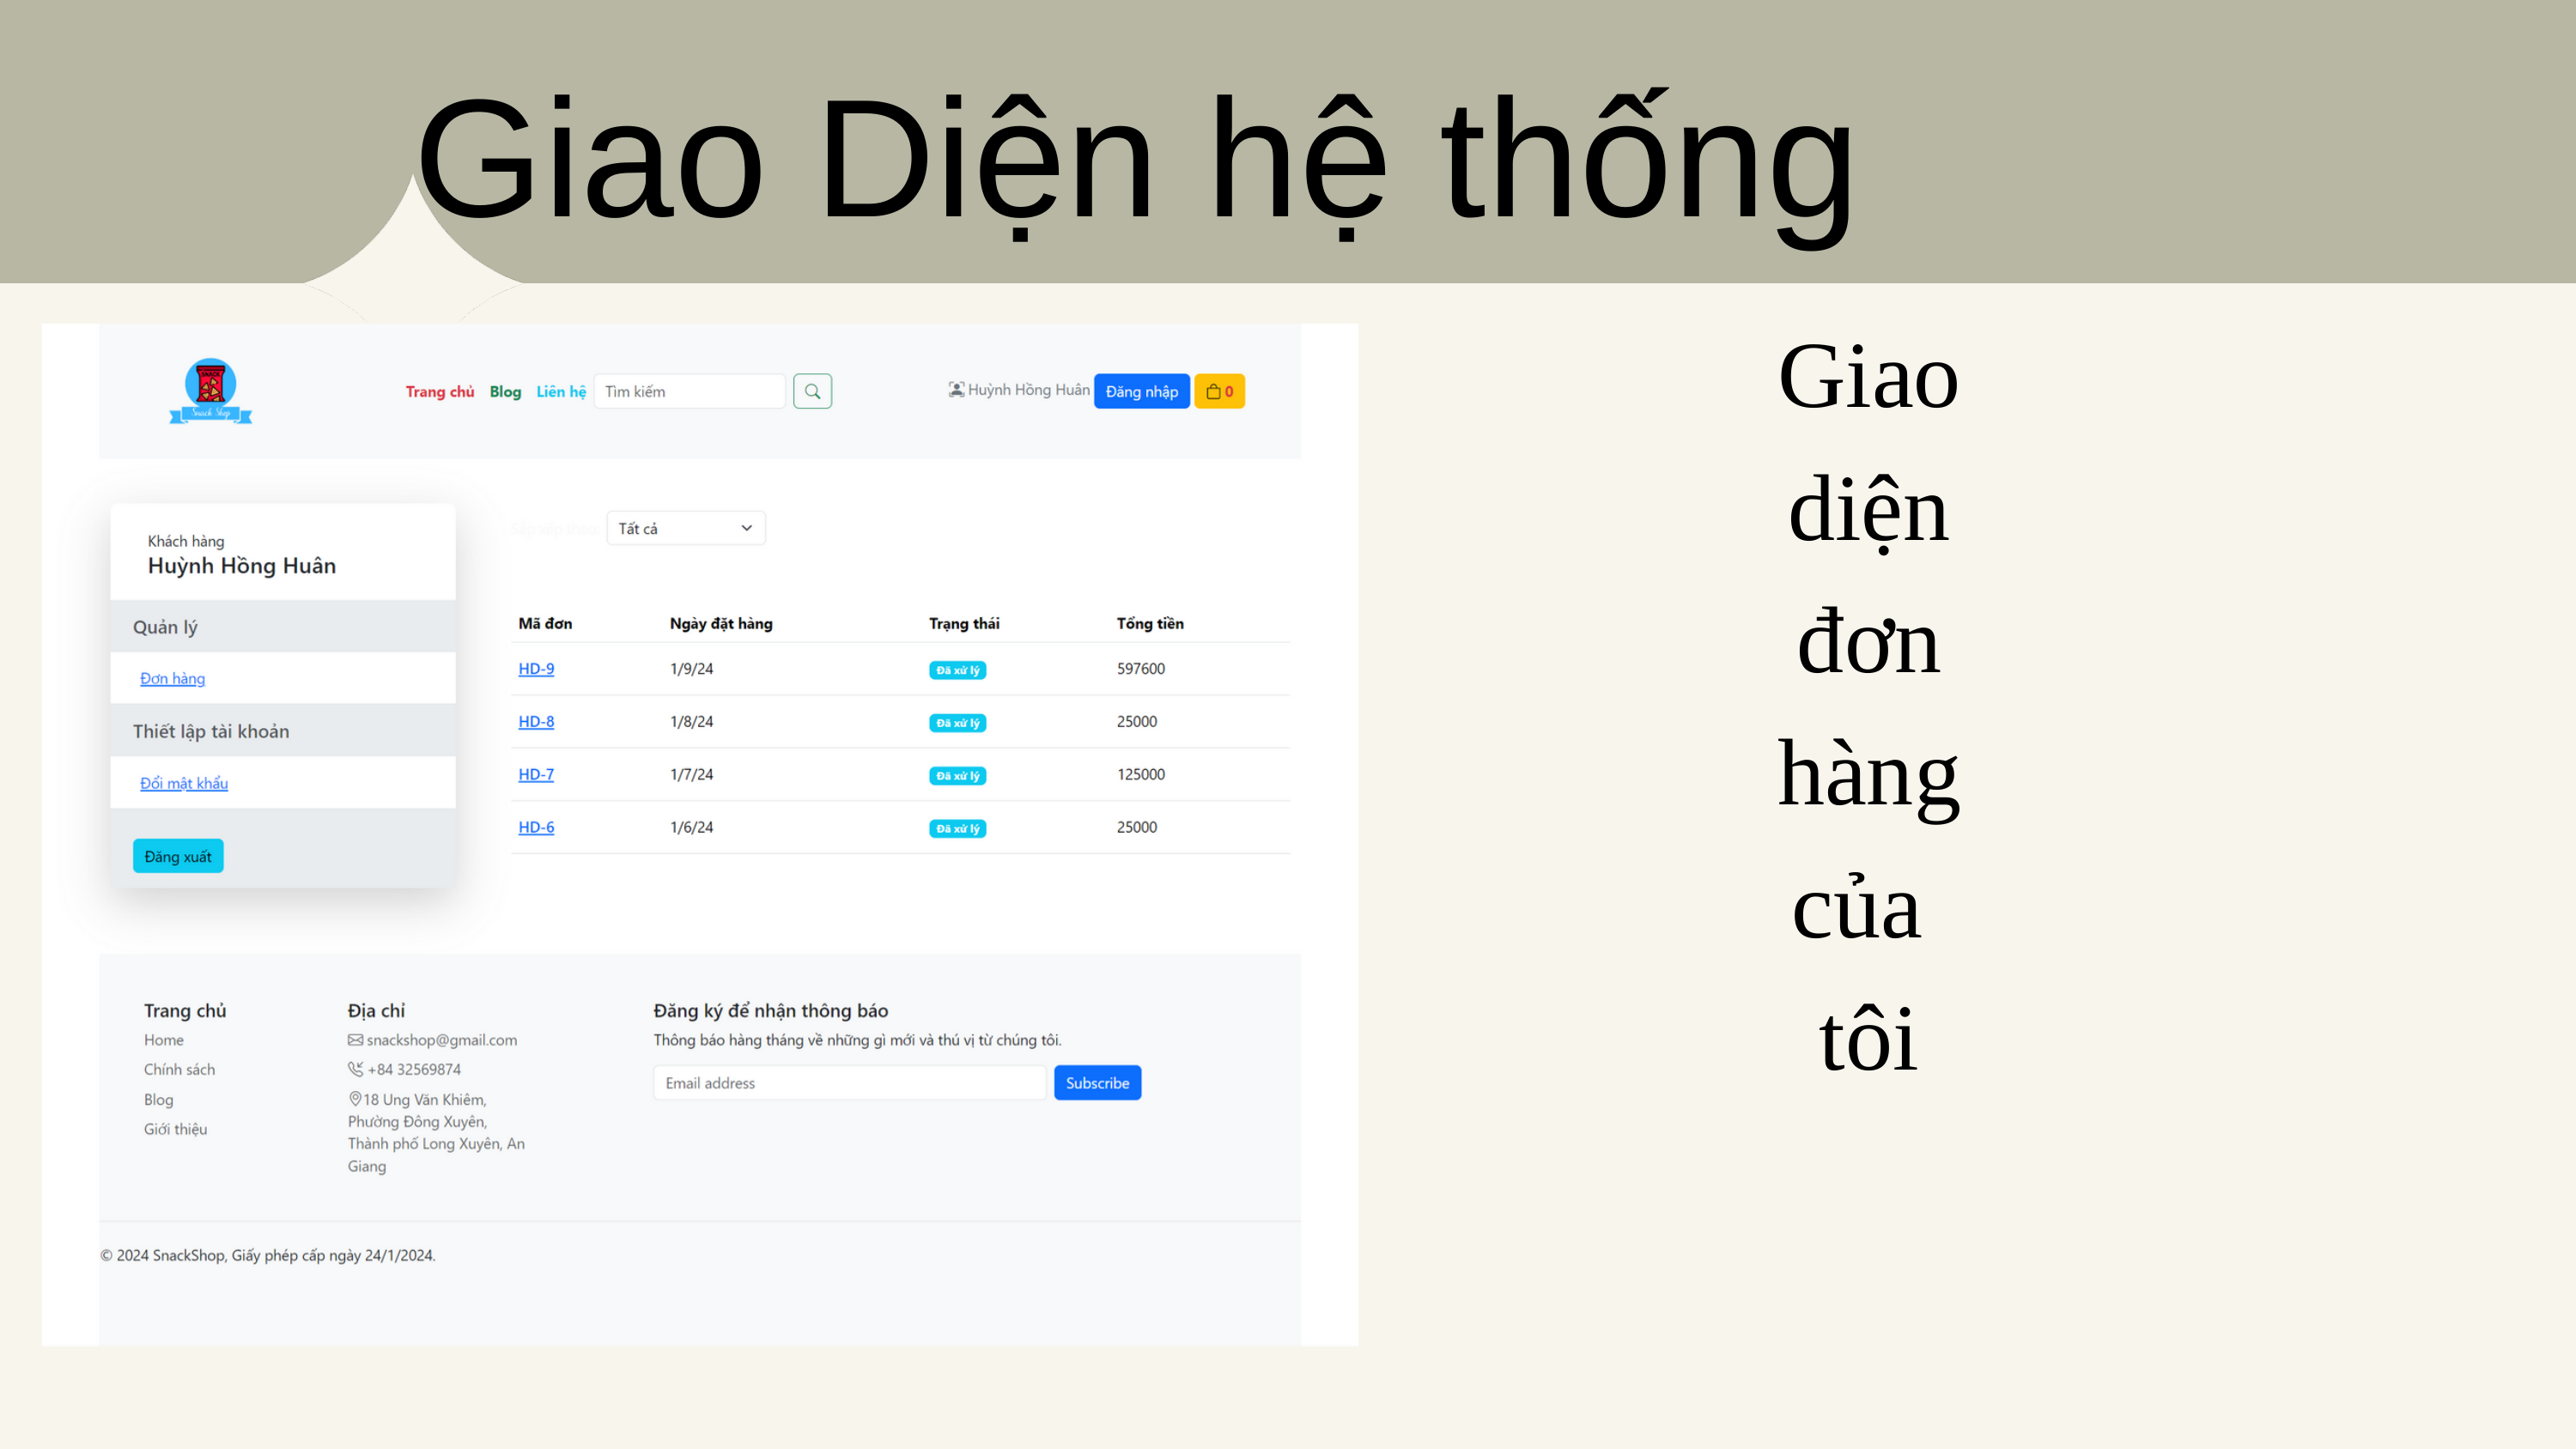

Giao Diện hệ thống

Giao
 diện
đơn
hàng
của
tôi